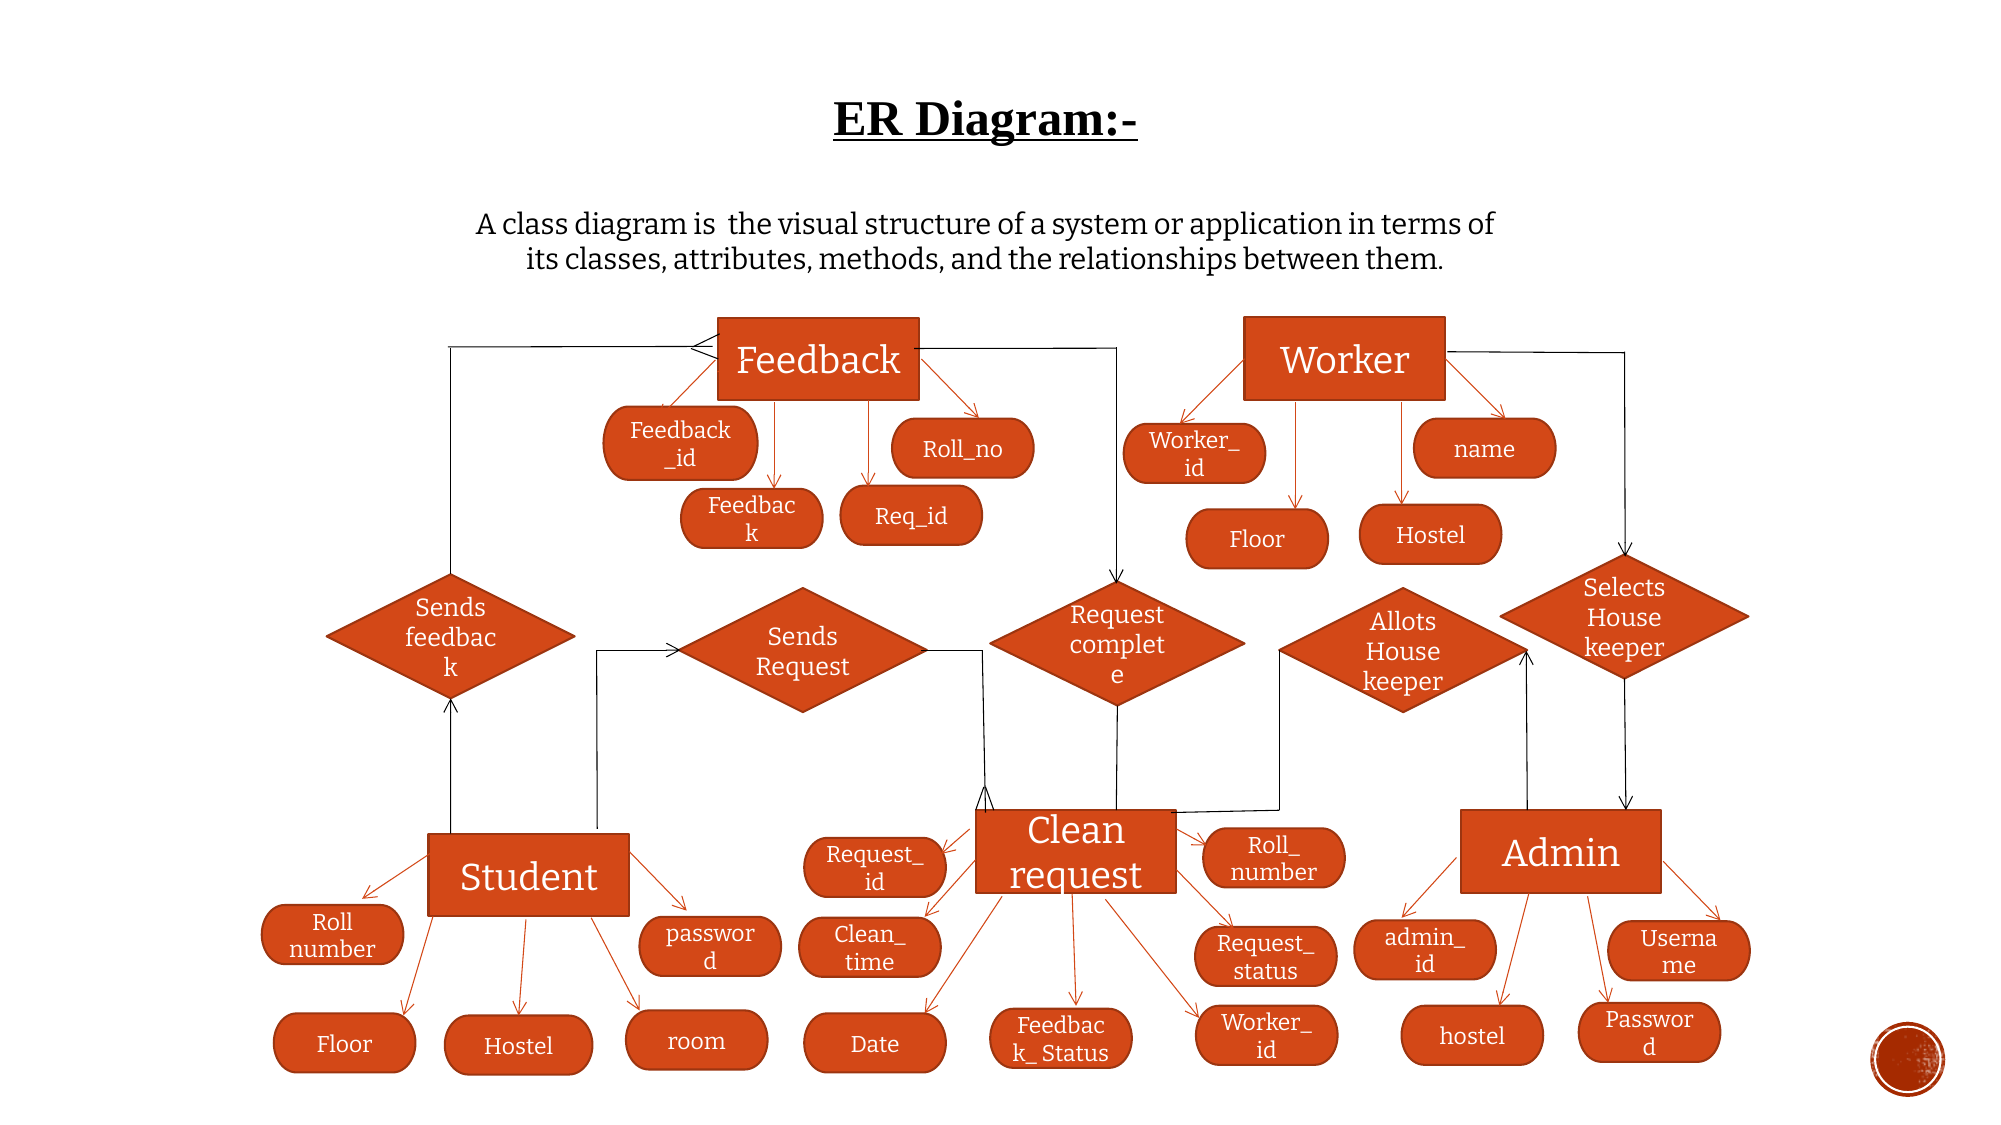

ER Diagram:-

A class diagram is  the visual structure of a system or application in terms of its classes, attributes, methods, and the relationships between them.

Worker
Feedback
Feedback
_id
Roll_no
name
Worker_
id
Req_id
Feedback
Hostel
Floor
Selects
House
keeper
Sends
feedback
Request
complete
Sends
Request
Allots
House
keeper
Clean request
Admin
Roll_
number
Student
Request_
id
Roll
number
password
Clean_ time
admin_
id
Username
Request_
status
Password
Worker_
id
hostel
Feedback_ Status
room
Floor
Date
Hostel